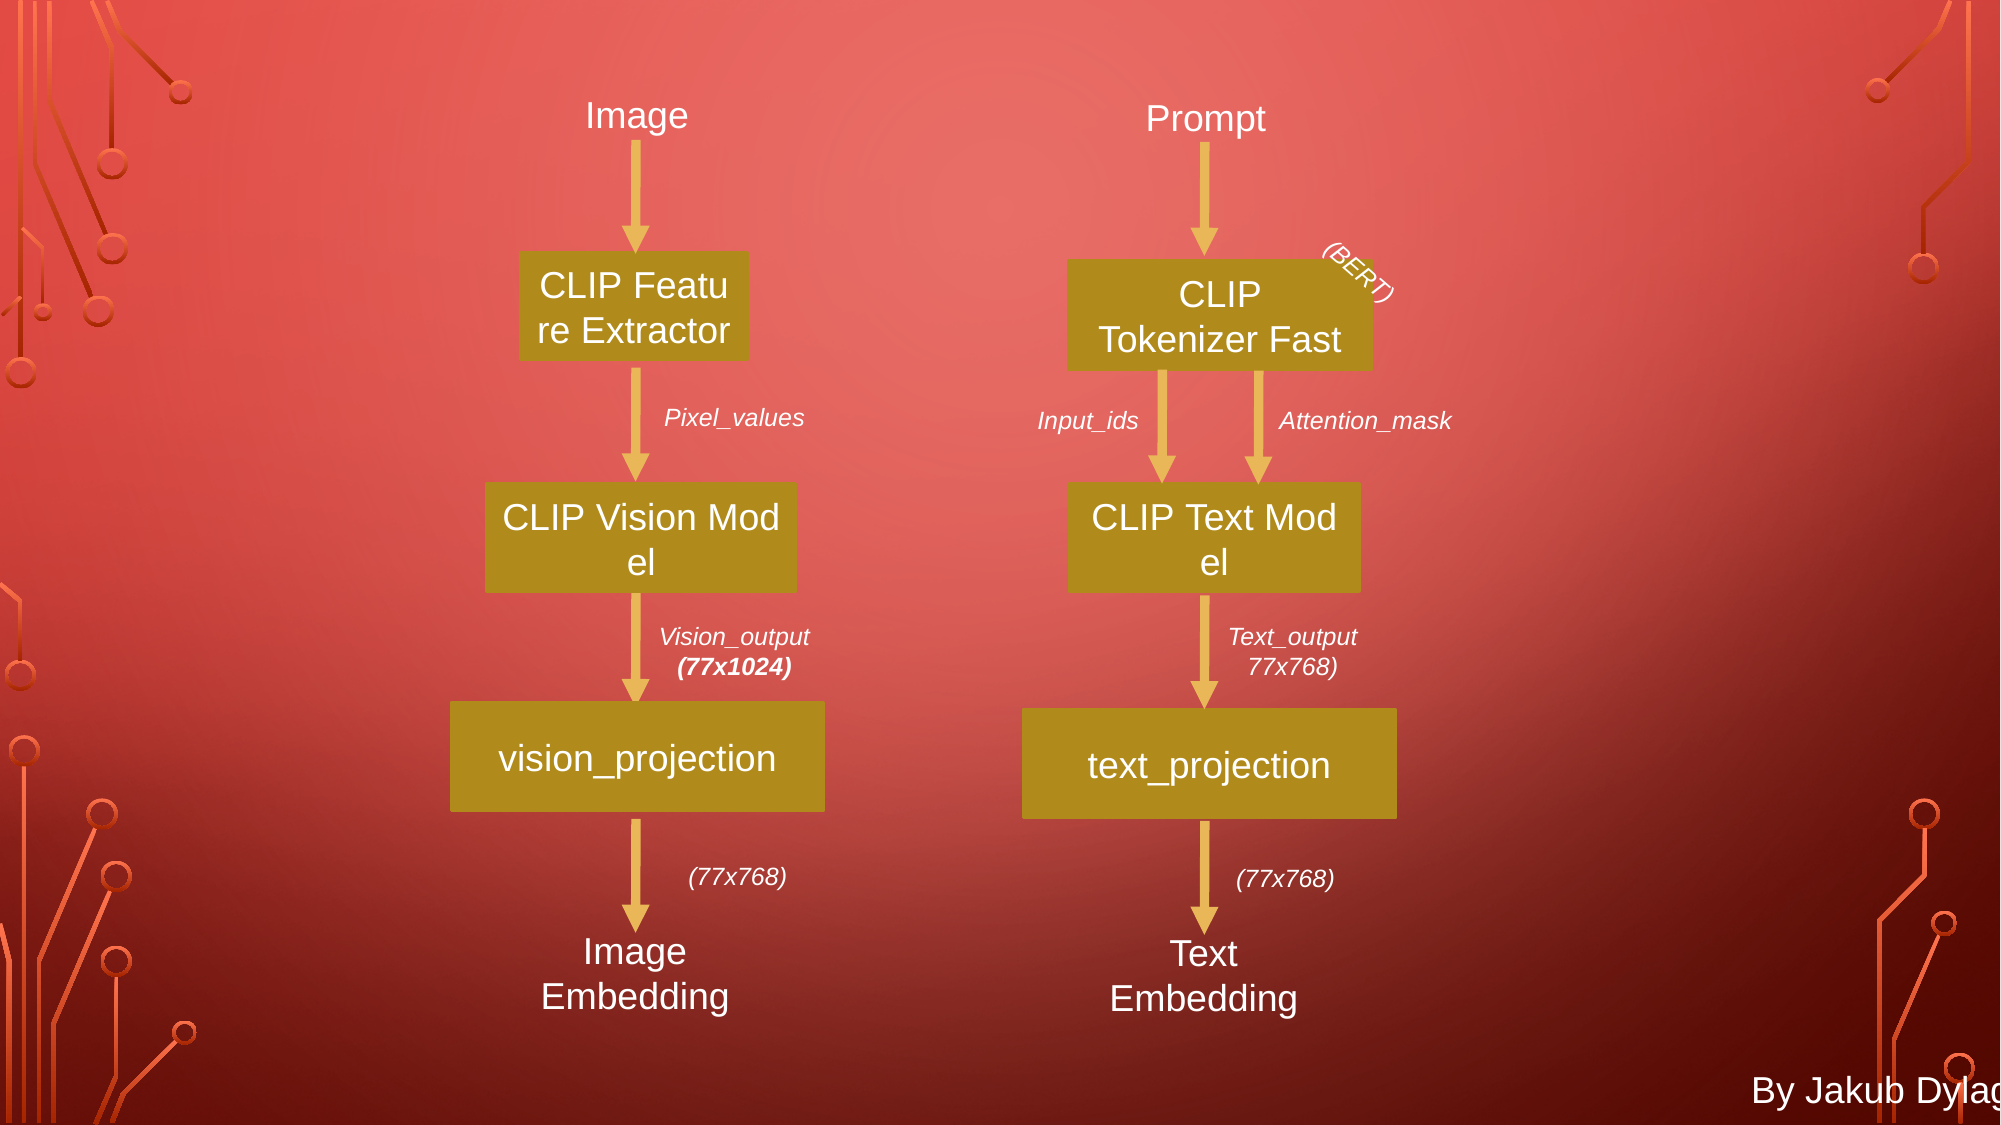

Image
Prompt
(BERT)
CLIP Feature Extractor
CLIP Tokenizer Fast
Pixel_values
Input_ids
Attention_mask
CLIP Vision Model
CLIP Text Model
Vision_output
(77x1024)
Text_output
77x768)
vision_projection
text_projection
(77x768)
(77x768)
Image Embedding
Text Embedding
By Jakub Dylag​